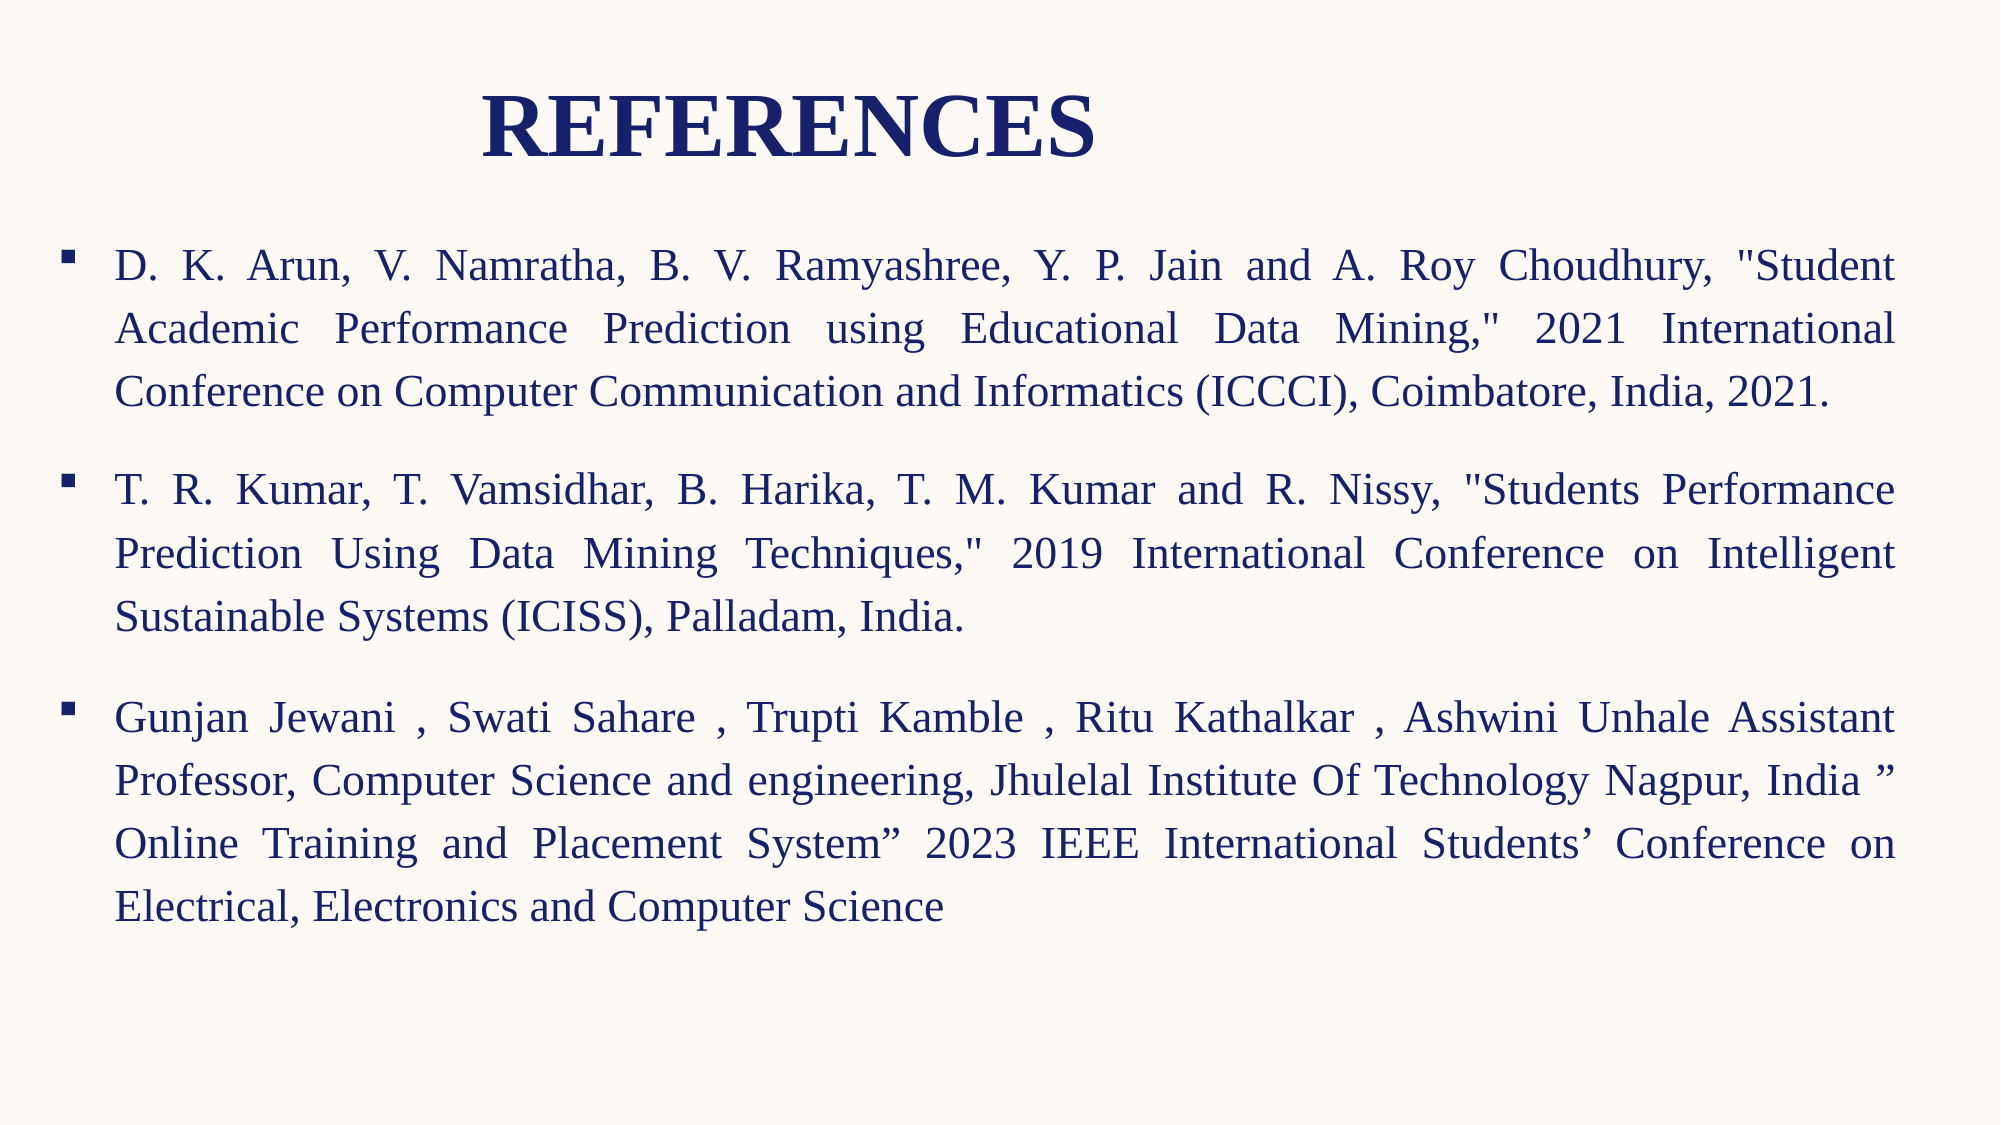

# References
D. K. Arun, V. Namratha, B. V. Ramyashree, Y. P. Jain and A. Roy Choudhury, "Student Academic Performance Prediction using Educational Data Mining," 2021 International Conference on Computer Communication and Informatics (ICCCI), Coimbatore, India, 2021.

T. R. Kumar, T. Vamsidhar, B. Harika, T. M. Kumar and R. Nissy, "Students Performance Prediction Using Data Mining Techniques," 2019 International Conference on Intelligent Sustainable Systems (ICISS), Palladam, India.

Gunjan Jewani , Swati Sahare , Trupti Kamble , Ritu Kathalkar , Ashwini Unhale Assistant Professor, Computer Science and engineering, Jhulelal Institute Of Technology Nagpur, India ” Online Training and Placement System” 2023 IEEE International Students’ Conference on Electrical, Electronics and Computer Science